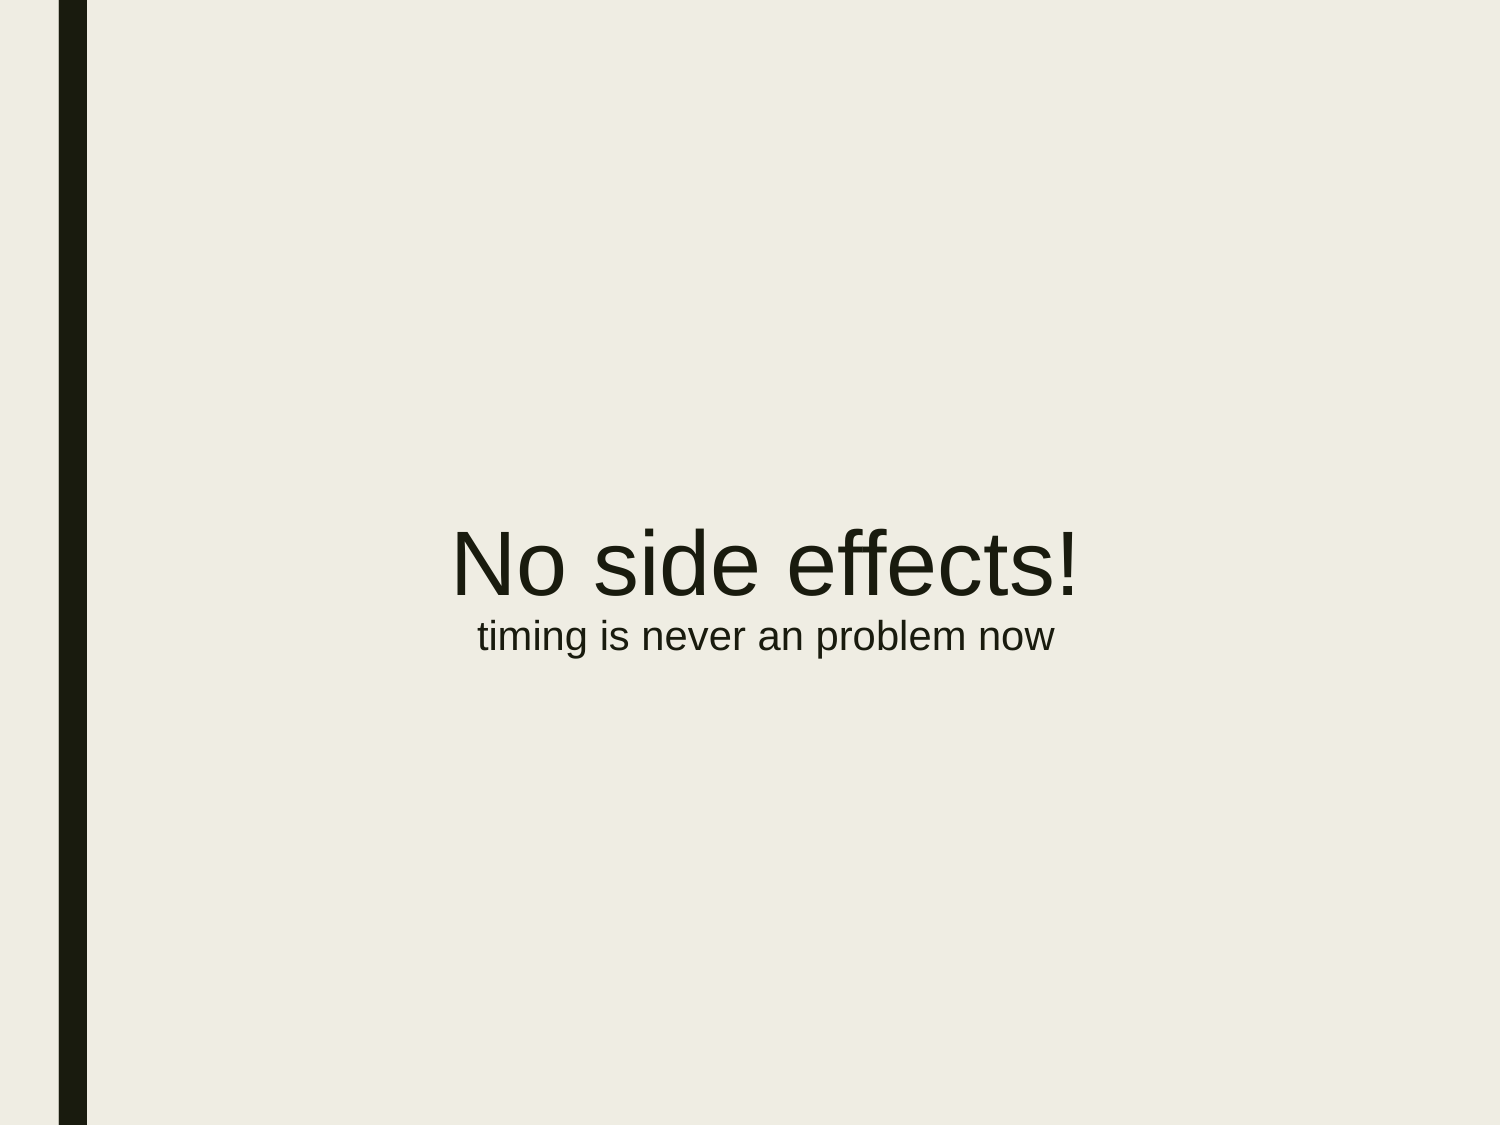

# No side effects! timing is never an problem now